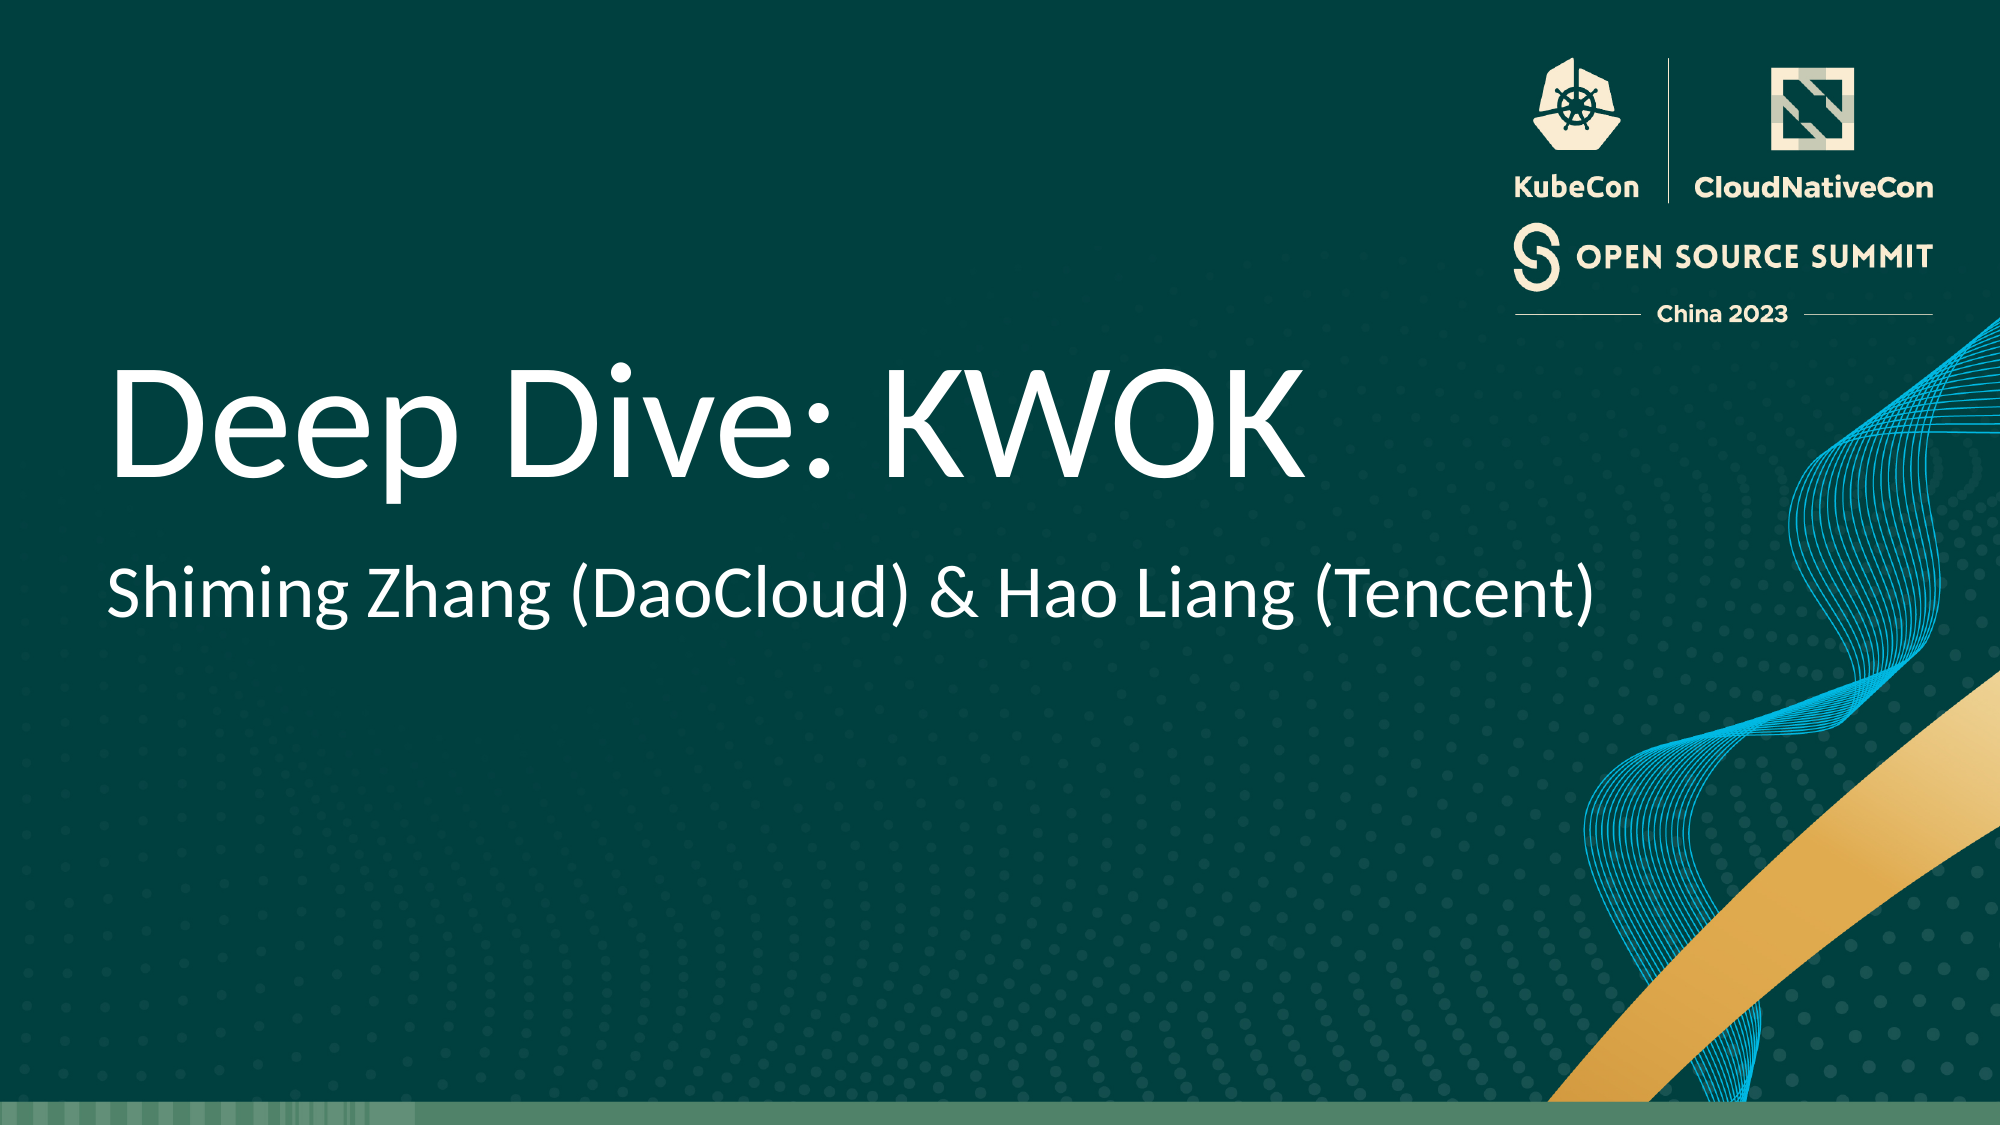

Deep Dive: KWOK
Shiming Zhang (DaoCloud) & Hao Liang (Tencent)